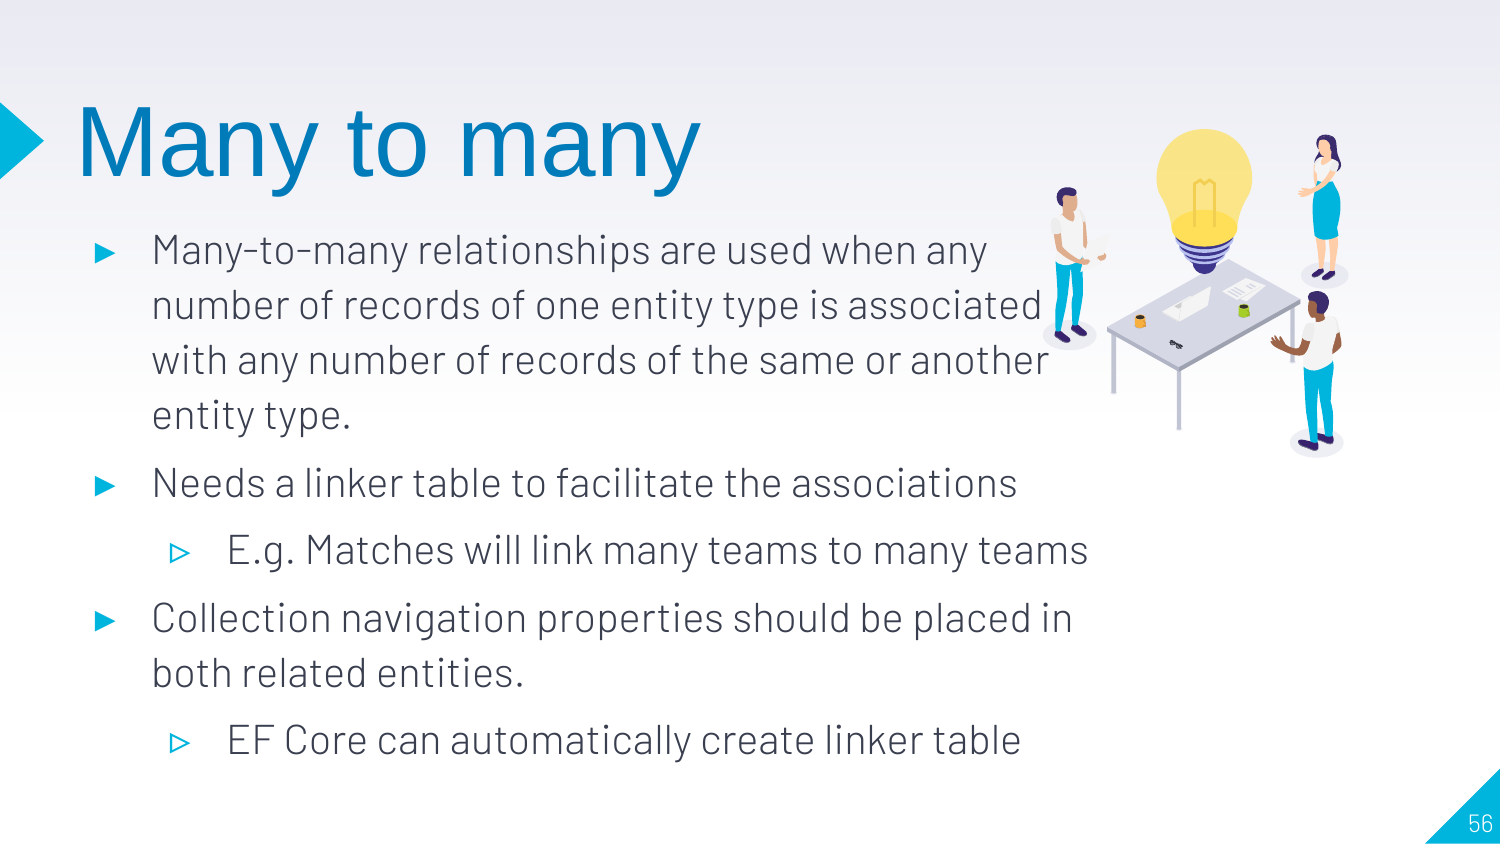

# Many to many

Many-to-many relationships are used when any number of records of one entity type is associated with any number of records of the same or another entity type.
Needs a linker table to facilitate the associations
E.g. Matches will link many teams to many teams
Collection navigation properties should be placed in both related entities.
EF Core can automatically create linker table
56